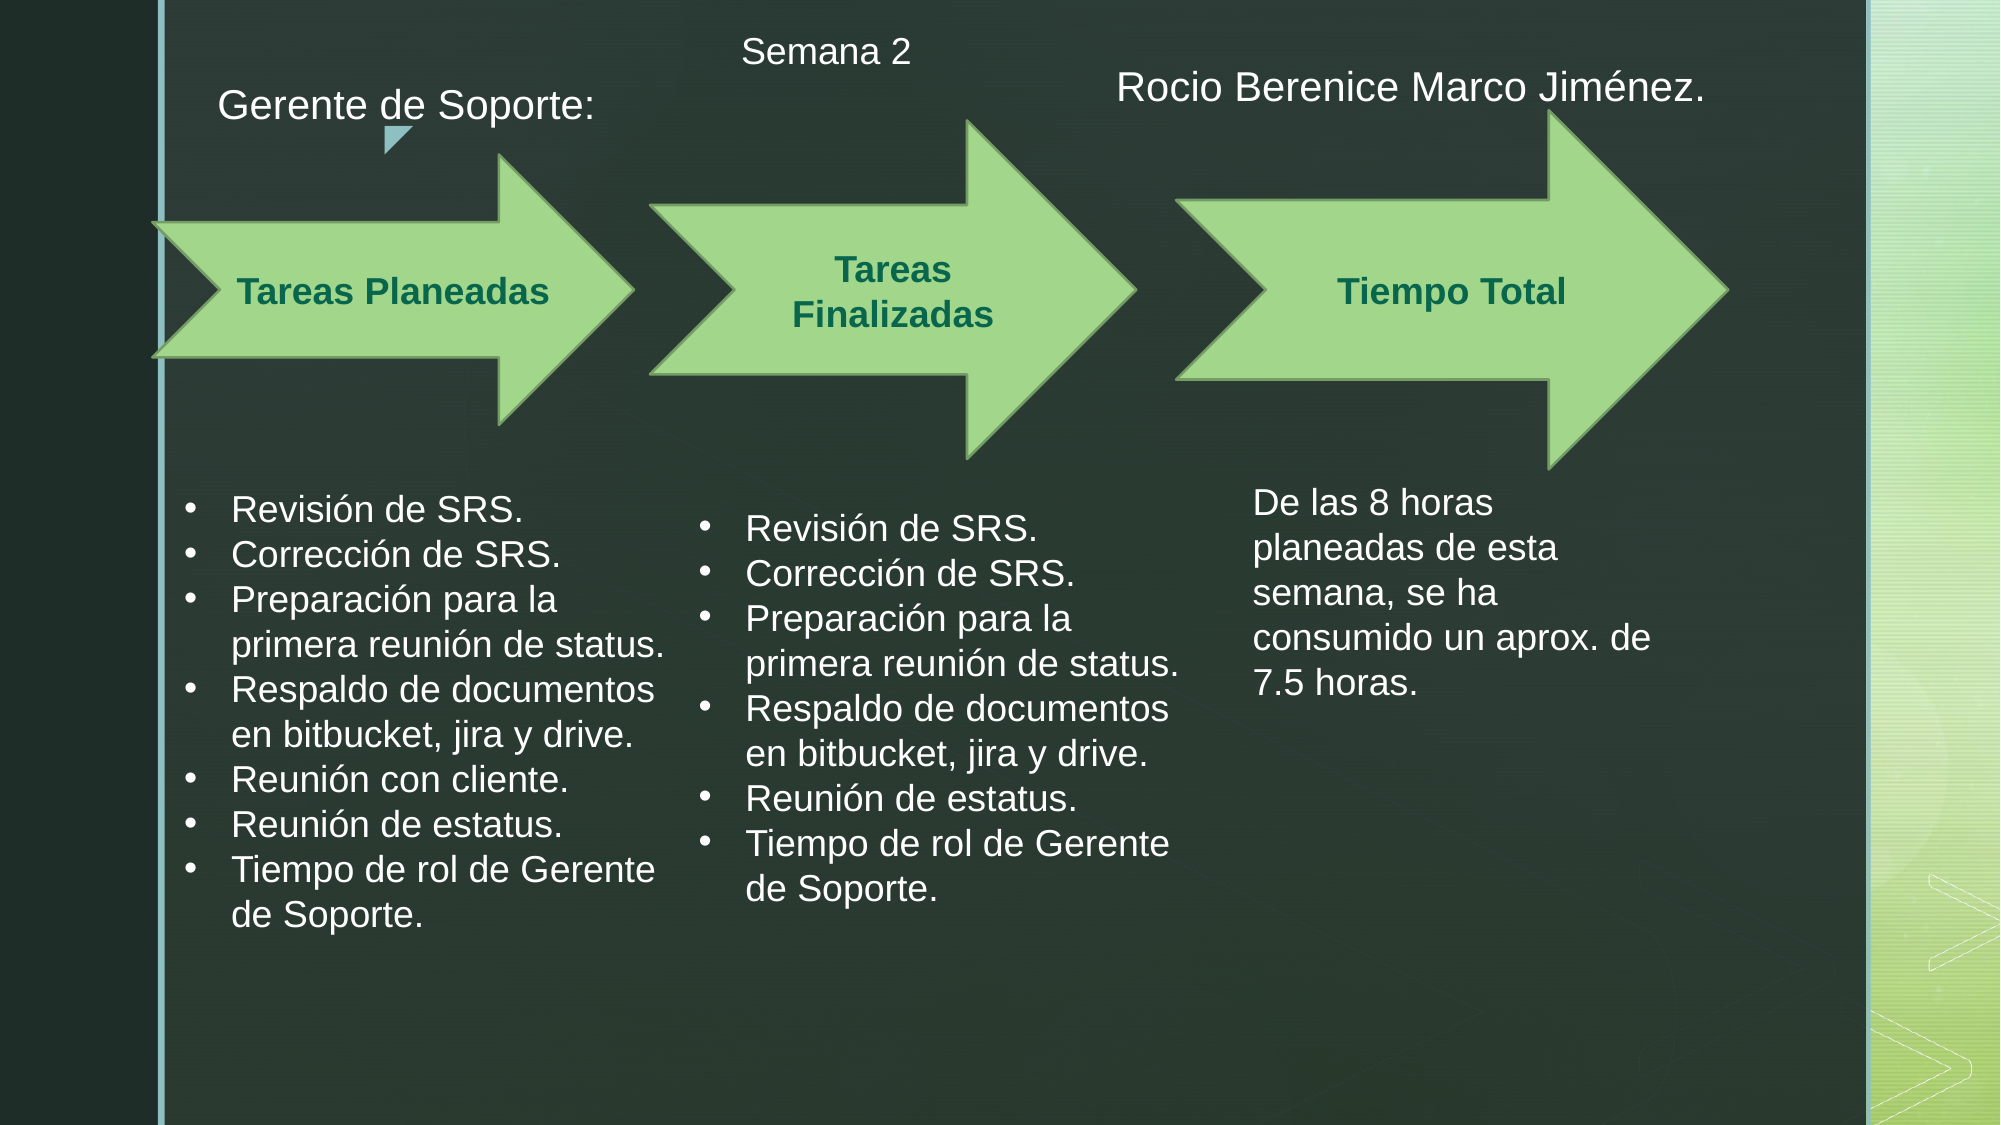

Semana 2
Rocio Berenice Marco Jiménez.

Gerente de Soporte:
Tiempo Total
Tareas Finalizadas
Tareas Planeadas
De las 8 horas planeadas de esta semana, se ha consumido un aprox. de  7.5 horas.

Revisión de SRS.
Corrección de SRS.
Preparación para la primera reunión de status.
Respaldo de documentos en bitbucket, jira y drive.
Reunión con cliente.
Reunión de estatus.
Tiempo de rol de Gerente de Soporte.
Revisión de SRS.
Corrección de SRS.
Preparación para la primera reunión de status.
Respaldo de documentos en bitbucket, jira y drive.
Reunión de estatus.
Tiempo de rol de Gerente de Soporte.